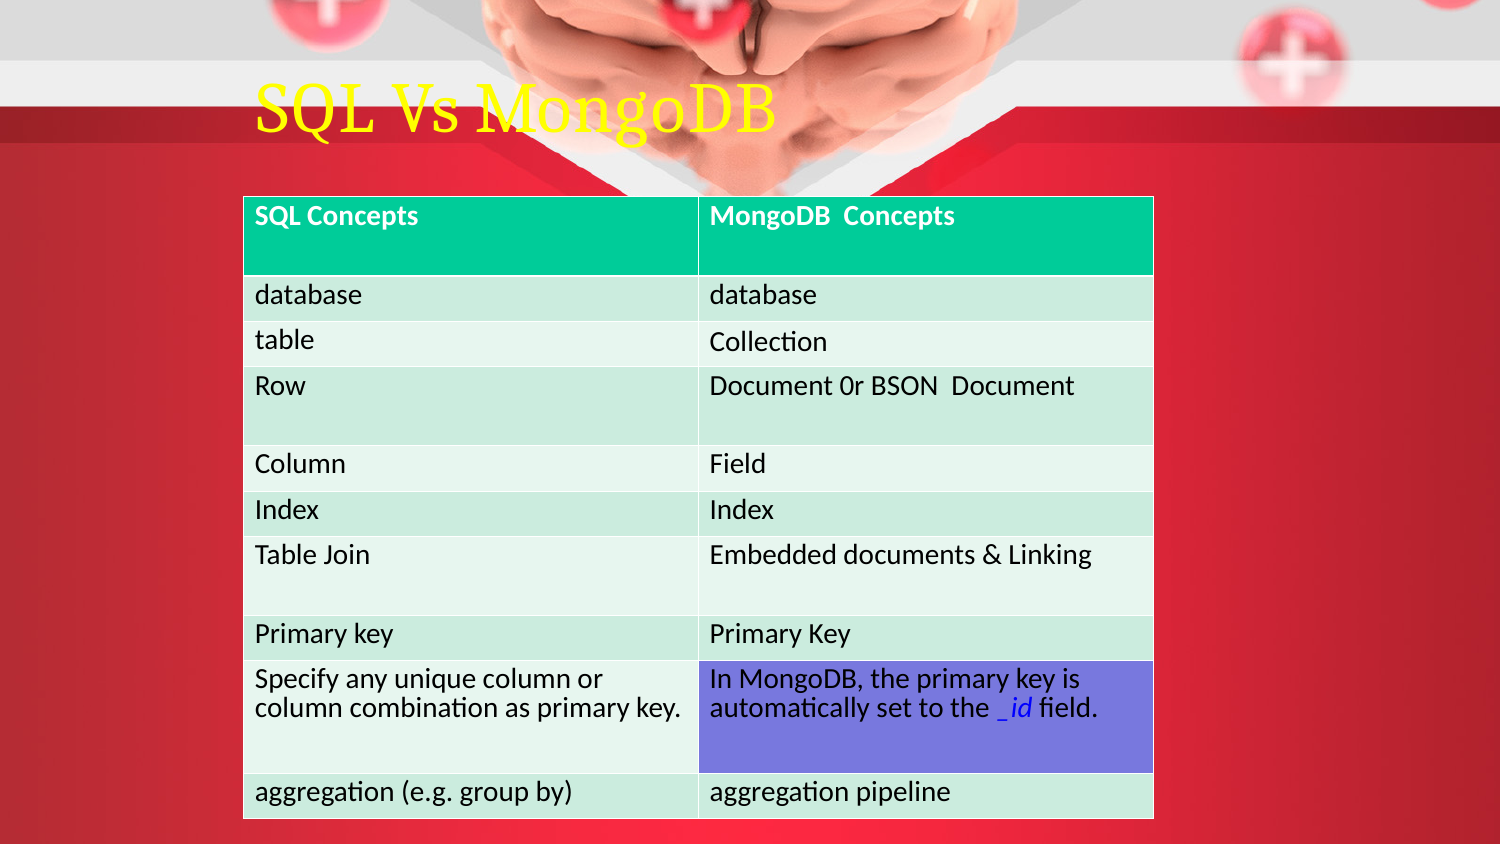

SQL Vs MongoDB
| SQL Concepts | MongoDB Concepts |
| --- | --- |
| database | database |
| table | Collection |
| Row | Document 0r BSON Document |
| Column | Field |
| Index | Index |
| Table Join | Embedded documents & Linking |
| Primary key | Primary Key |
| Specify any unique column or column combination as primary key. | In MongoDB, the primary key is automatically set to the \_id field. |
| aggregation (e.g. group by) | aggregation pipeline |